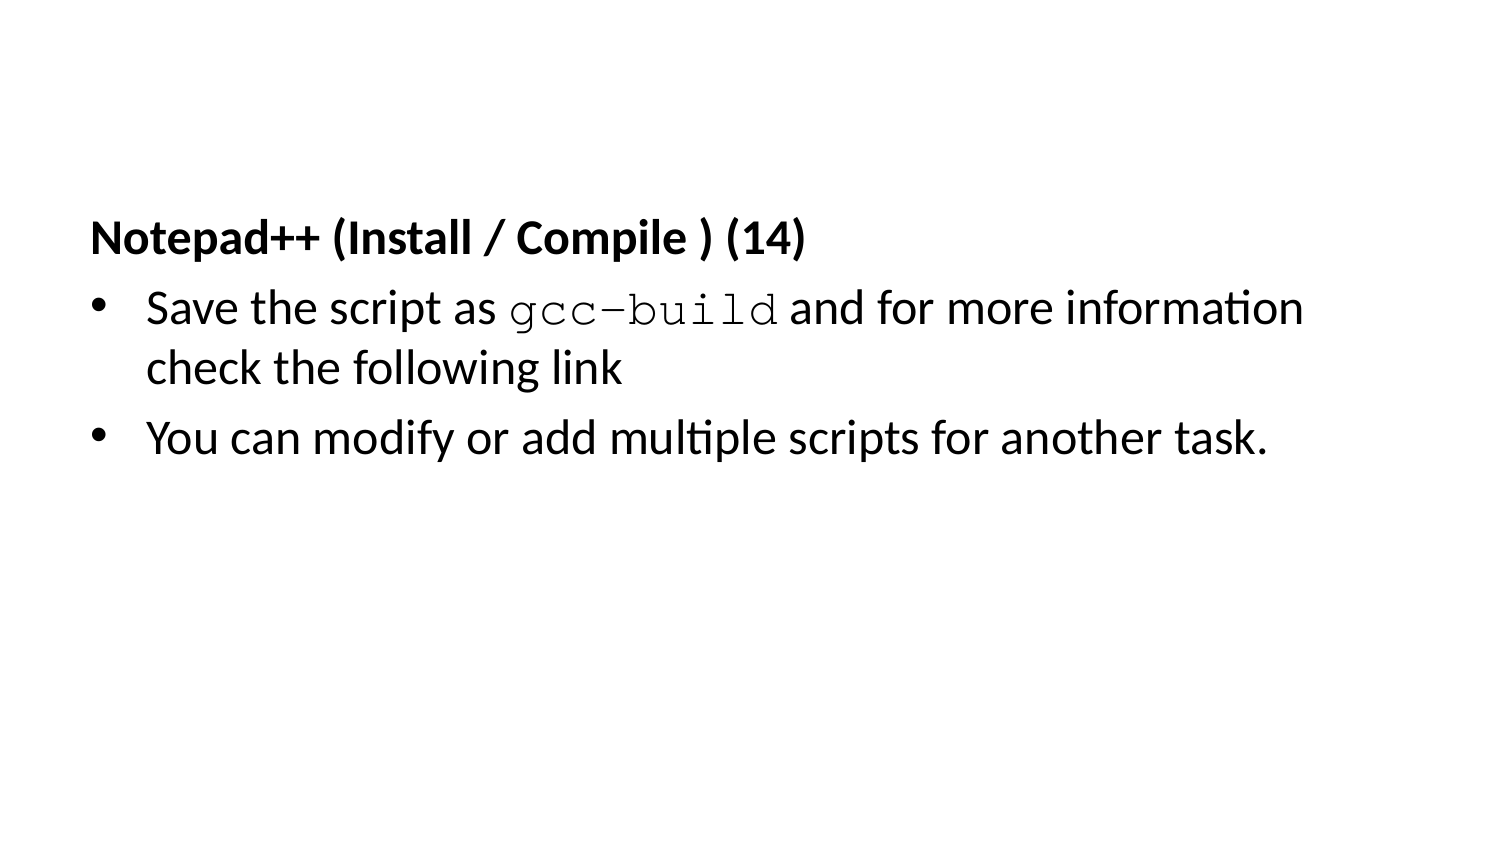

Notepad++ (Install / Compile ) (14)
Save the script as gcc-build and for more information check the following link
You can modify or add multiple scripts for another task.